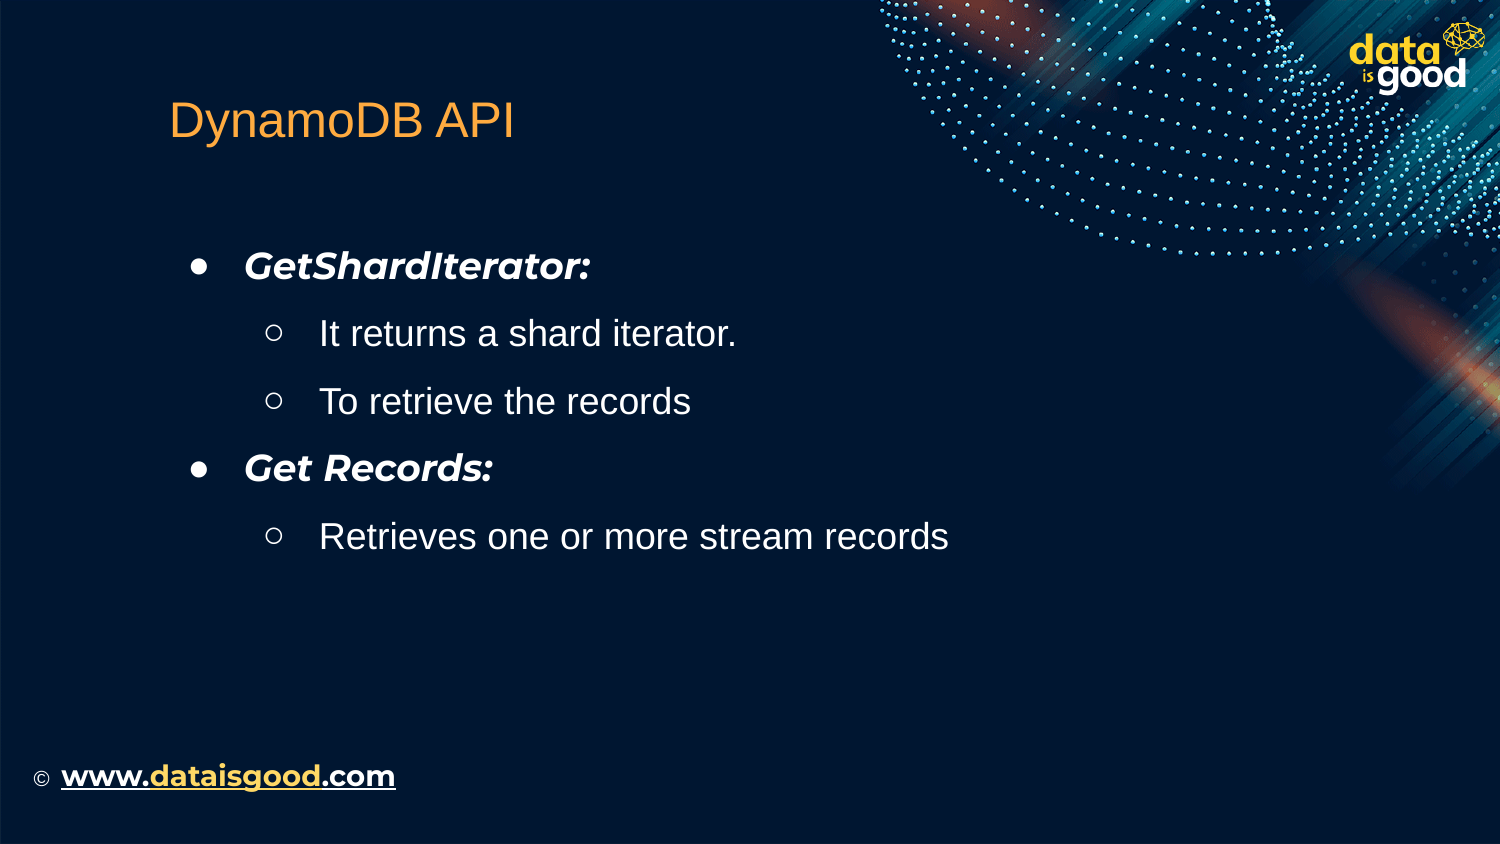

# DynamoDB API

GetShardIterator:
It returns a shard iterator.
To retrieve the records
Get Records:
Retrieves one or more stream records